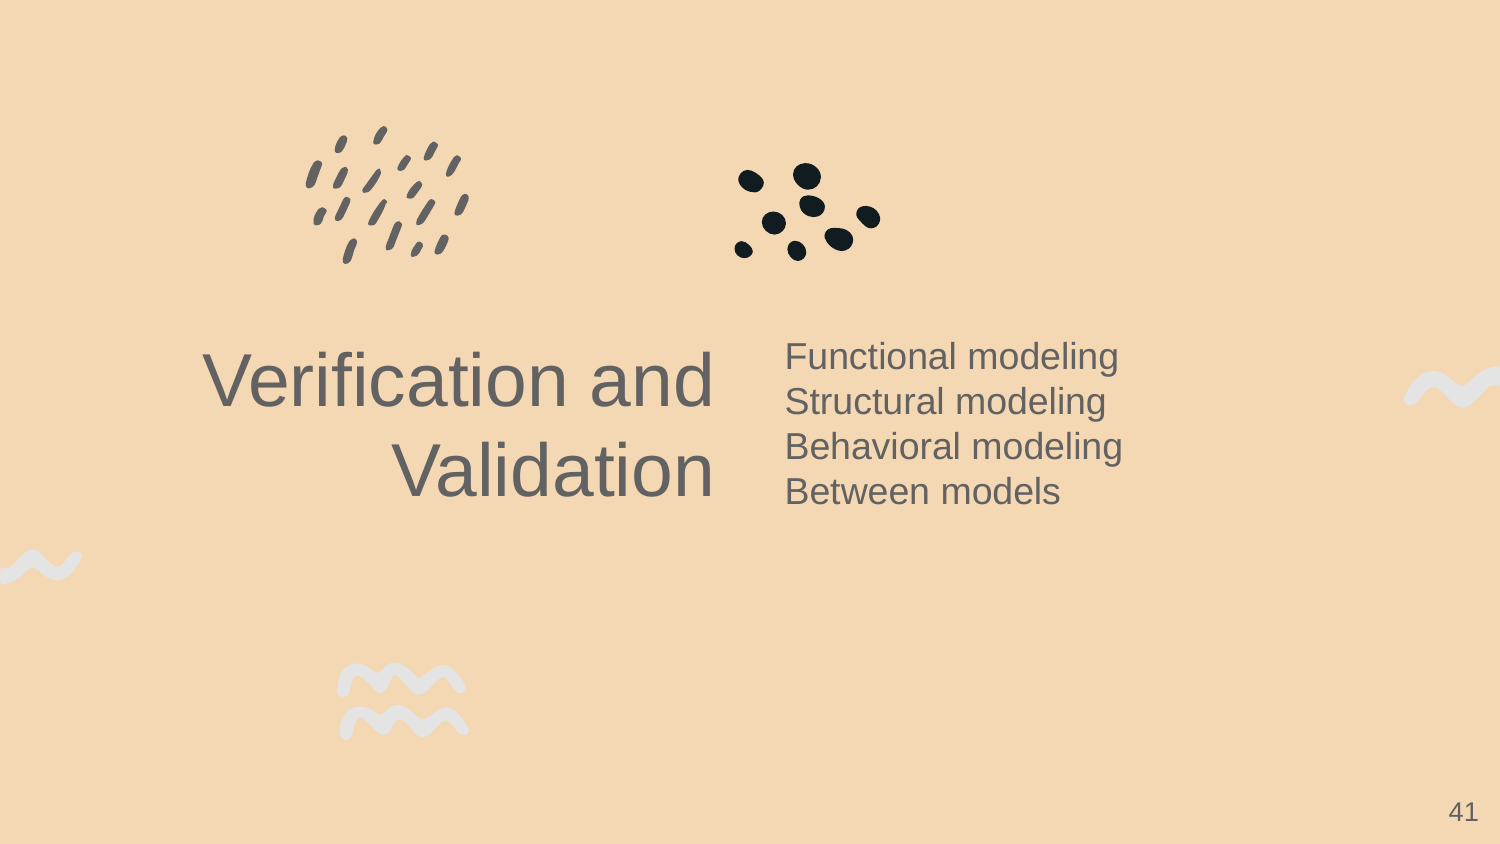

# Verification and Validation
Functional modeling
Structural modeling
Behavioral modeling
Between models
41